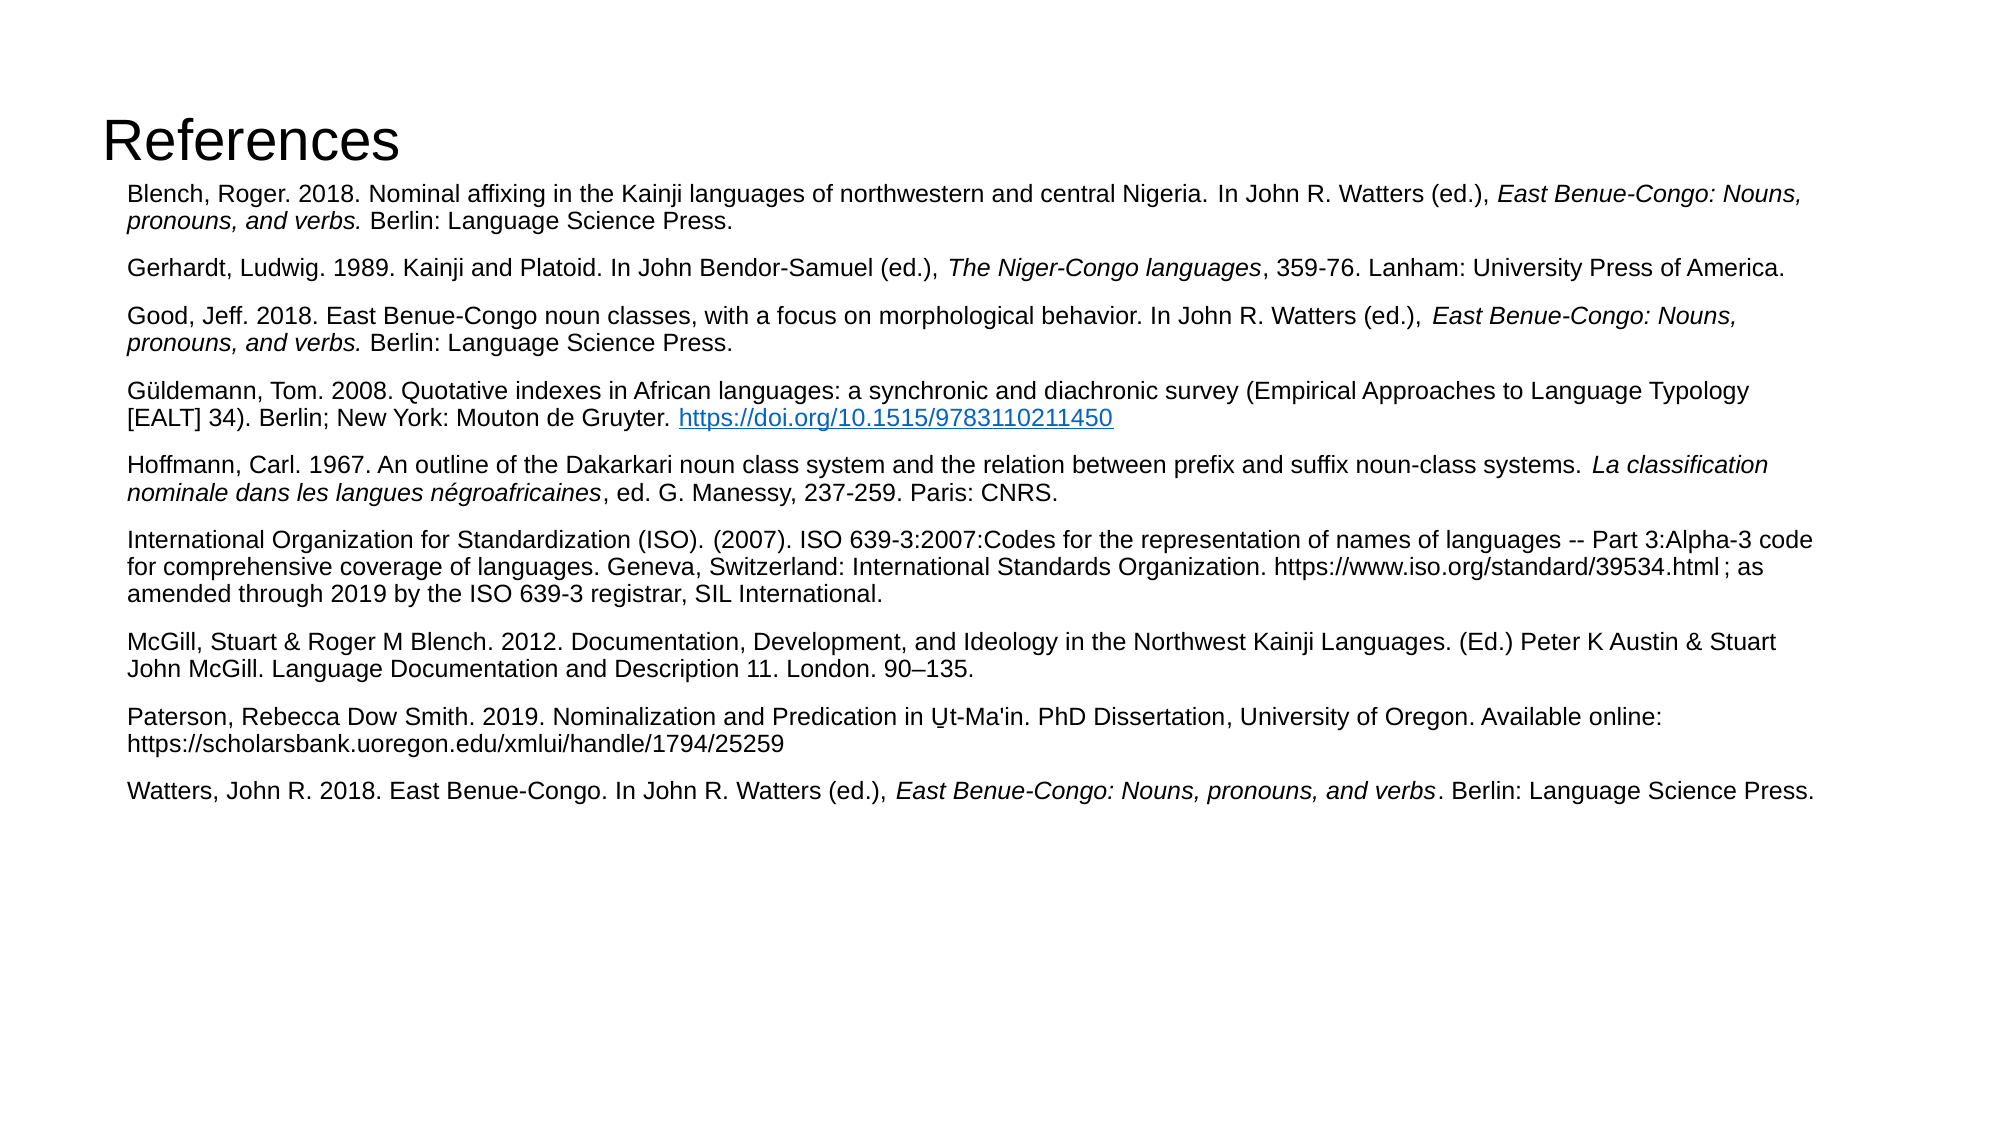

# References
Blench, Roger. 2018. Nominal affixing in the Kainji languages of northwestern and central Nigeria. In John R. Watters (ed.), East Benue-Congo: Nouns, pronouns, and verbs. Berlin: Language Science Press.
Gerhardt, Ludwig. 1989. Kainji and Platoid. In John Bendor-Samuel (ed.), The Niger-Congo languages, 359-76. Lanham: University Press of America.
Good, Jeff. 2018. East Benue-Congo noun classes, with a focus on morphological behavior. In John R. Watters (ed.), East Benue-Congo: Nouns, pronouns, and verbs. Berlin: Language Science Press.
Güldemann, Tom. 2008. Quotative indexes in African languages: a synchronic and diachronic survey (Empirical Approaches to Language Typology [EALT] 34). Berlin; New York: Mouton de Gruyter. https://doi.org/10.1515/9783110211450
Hoffmann, Carl. 1967. An outline of the Dakarkari noun class system and the relation between prefix and suffix noun-class systems. La classification nominale dans les langues négroafricaines, ed. G. Manessy, 237-259. Paris: CNRS.
International Organization for Standardization (ISO). (2007). ISO 639-3:2007:Codes for the representation of names of languages -- Part 3:Alpha-3 code for comprehensive coverage of languages. Geneva, Switzerland: International Standards Organization. https://www.iso.org/standard/39534.html; as amended through 2019 by the ISO 639-3 registrar, SIL International.
McGill, Stuart & Roger M Blench. 2012. Documentation, Development, and Ideology in the Northwest Kainji Languages. (Ed.) Peter K Austin & Stuart John McGill. Language Documentation and Description 11. London. 90–135.
Paterson, Rebecca Dow Smith. 2019. Nominalization and Predication in U̱t‑Ma'in. PhD Dissertation, University of Oregon. Available online: https://scholarsbank.uoregon.edu/xmlui/handle/1794/25259
Watters, John R. 2018. East Benue-Congo. In John R. Watters (ed.), East Benue-Congo: Nouns, pronouns, and verbs. Berlin: Language Science Press.